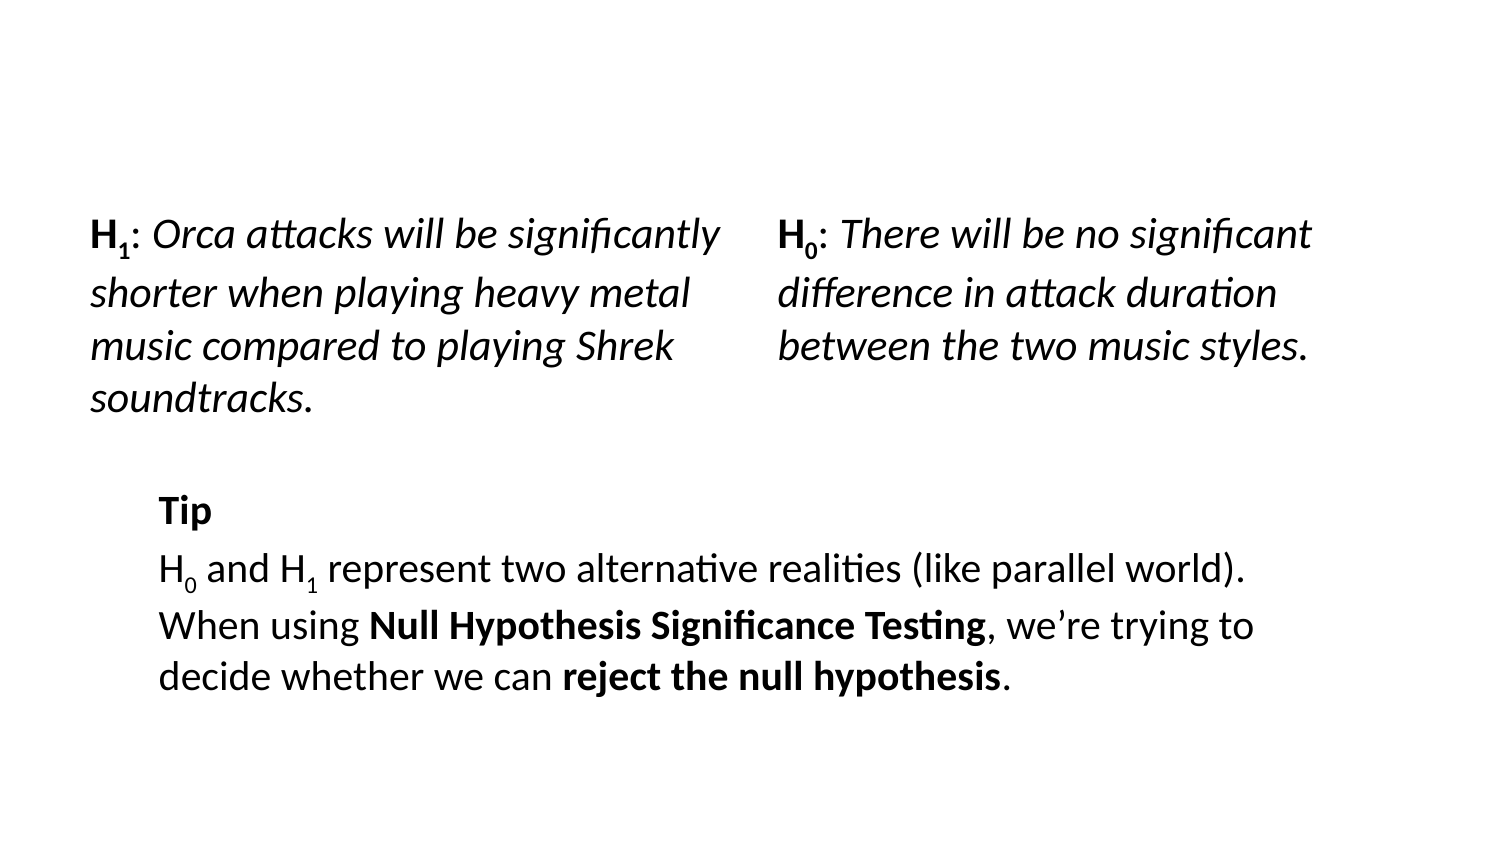

H1: Orca attacks will be significantly shorter when playing heavy metal music compared to playing Shrek soundtracks.
H0: There will be no significant difference in attack duration between the two music styles.
Tip
H0 and H1 represent two alternative realities (like parallel world). When using Null Hypothesis Significance Testing, we’re trying to decide whether we can reject the null hypothesis.